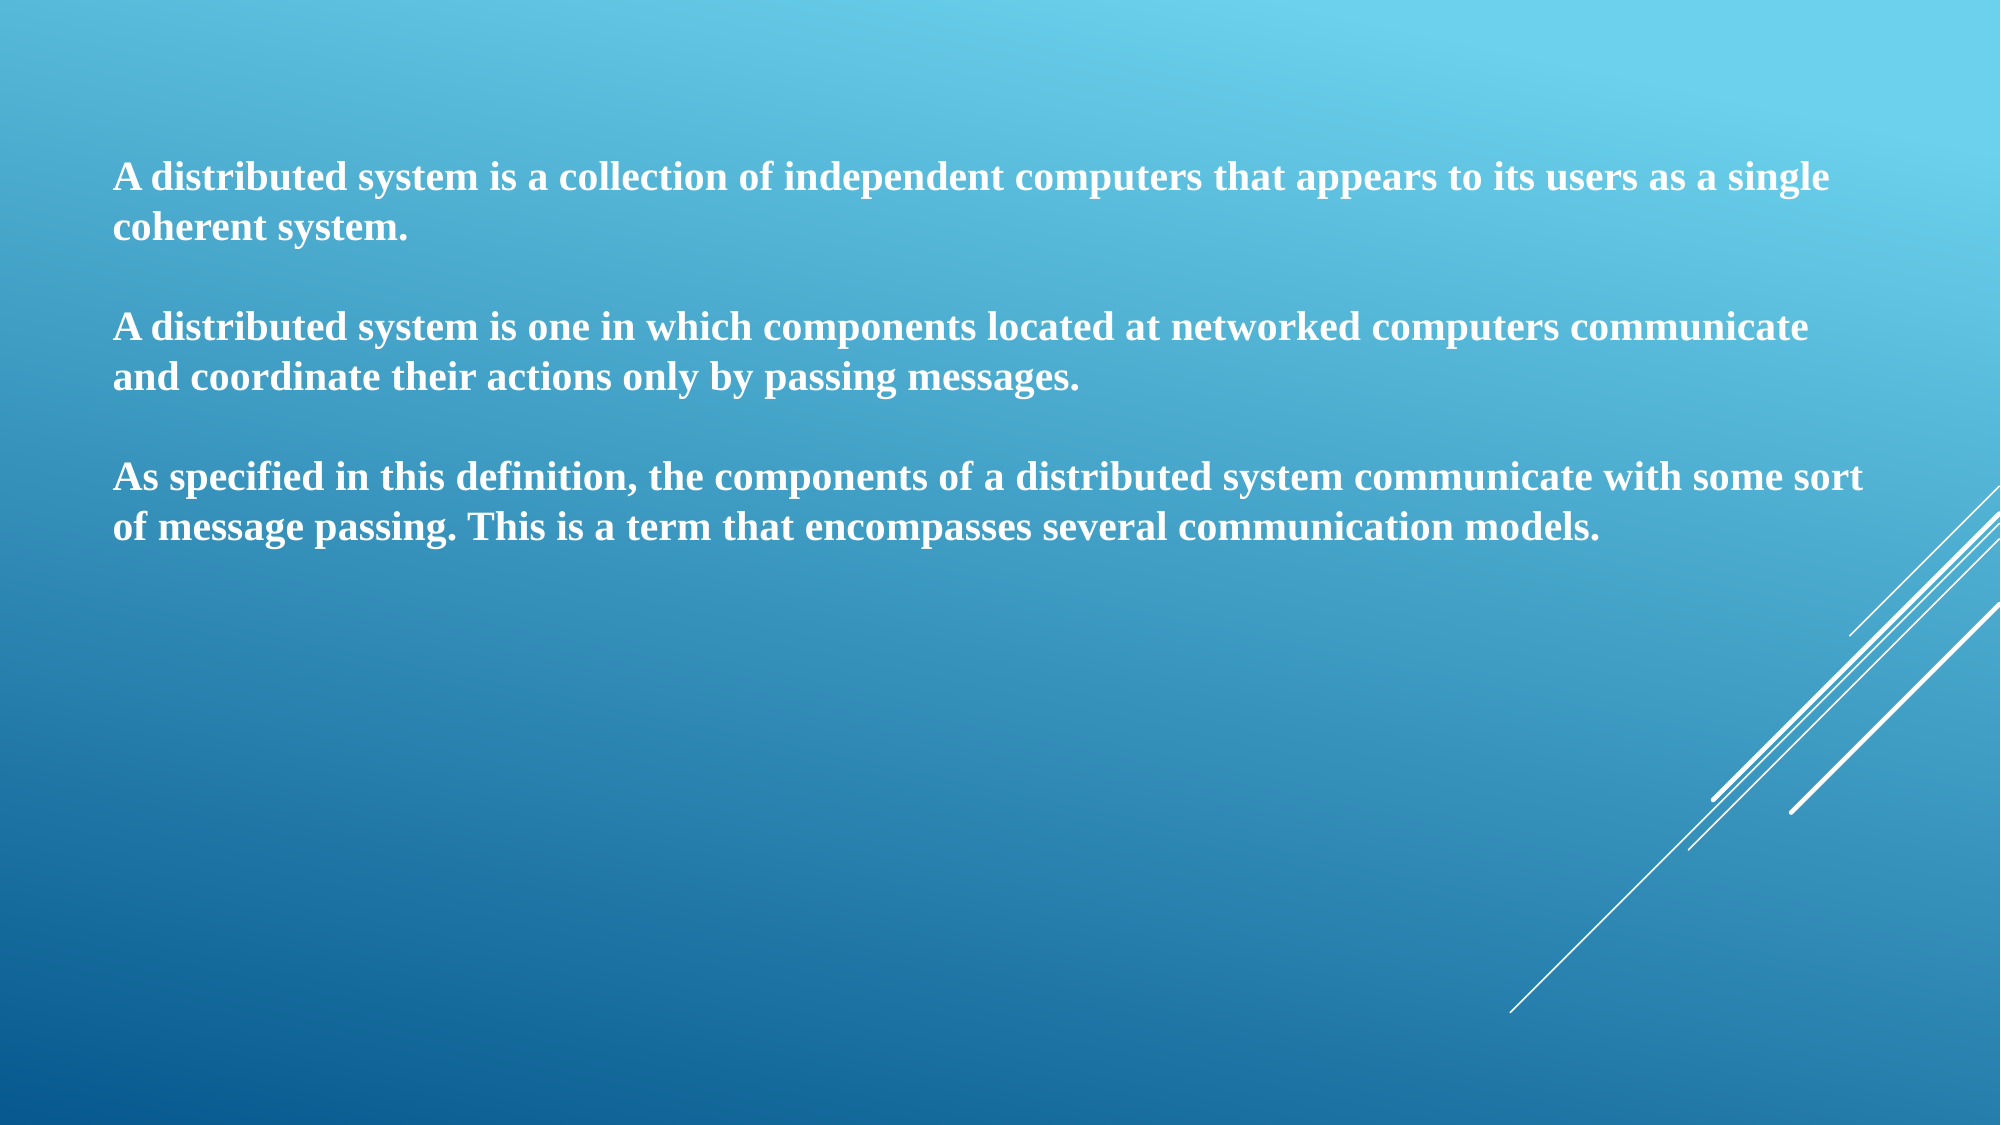

A distributed system is a collection of independent computers that appears to its users as a single coherent system.

A distributed system is one in which components located at networked computers communicate and coordinate their actions only by passing messages.

As specified in this definition, the components of a distributed system communicate with some sort of message passing. This is a term that encompasses several communication models.